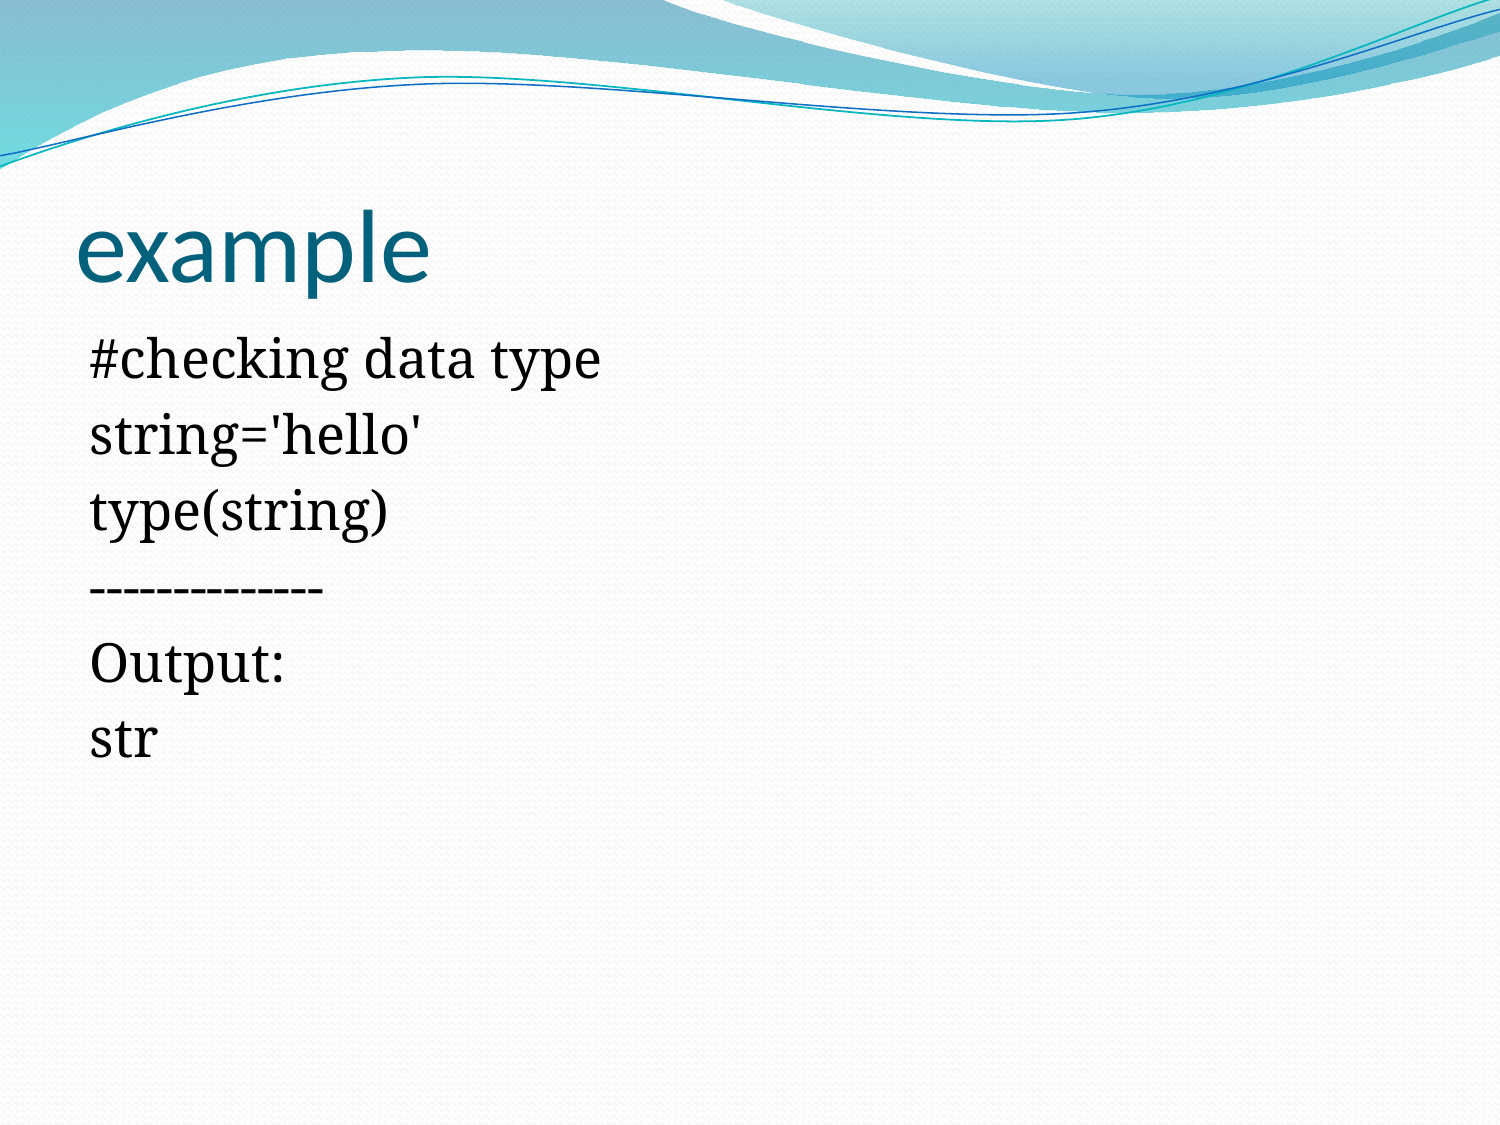

# example
#checking data type
string='hello'
type(string)
--------------
Output:
str